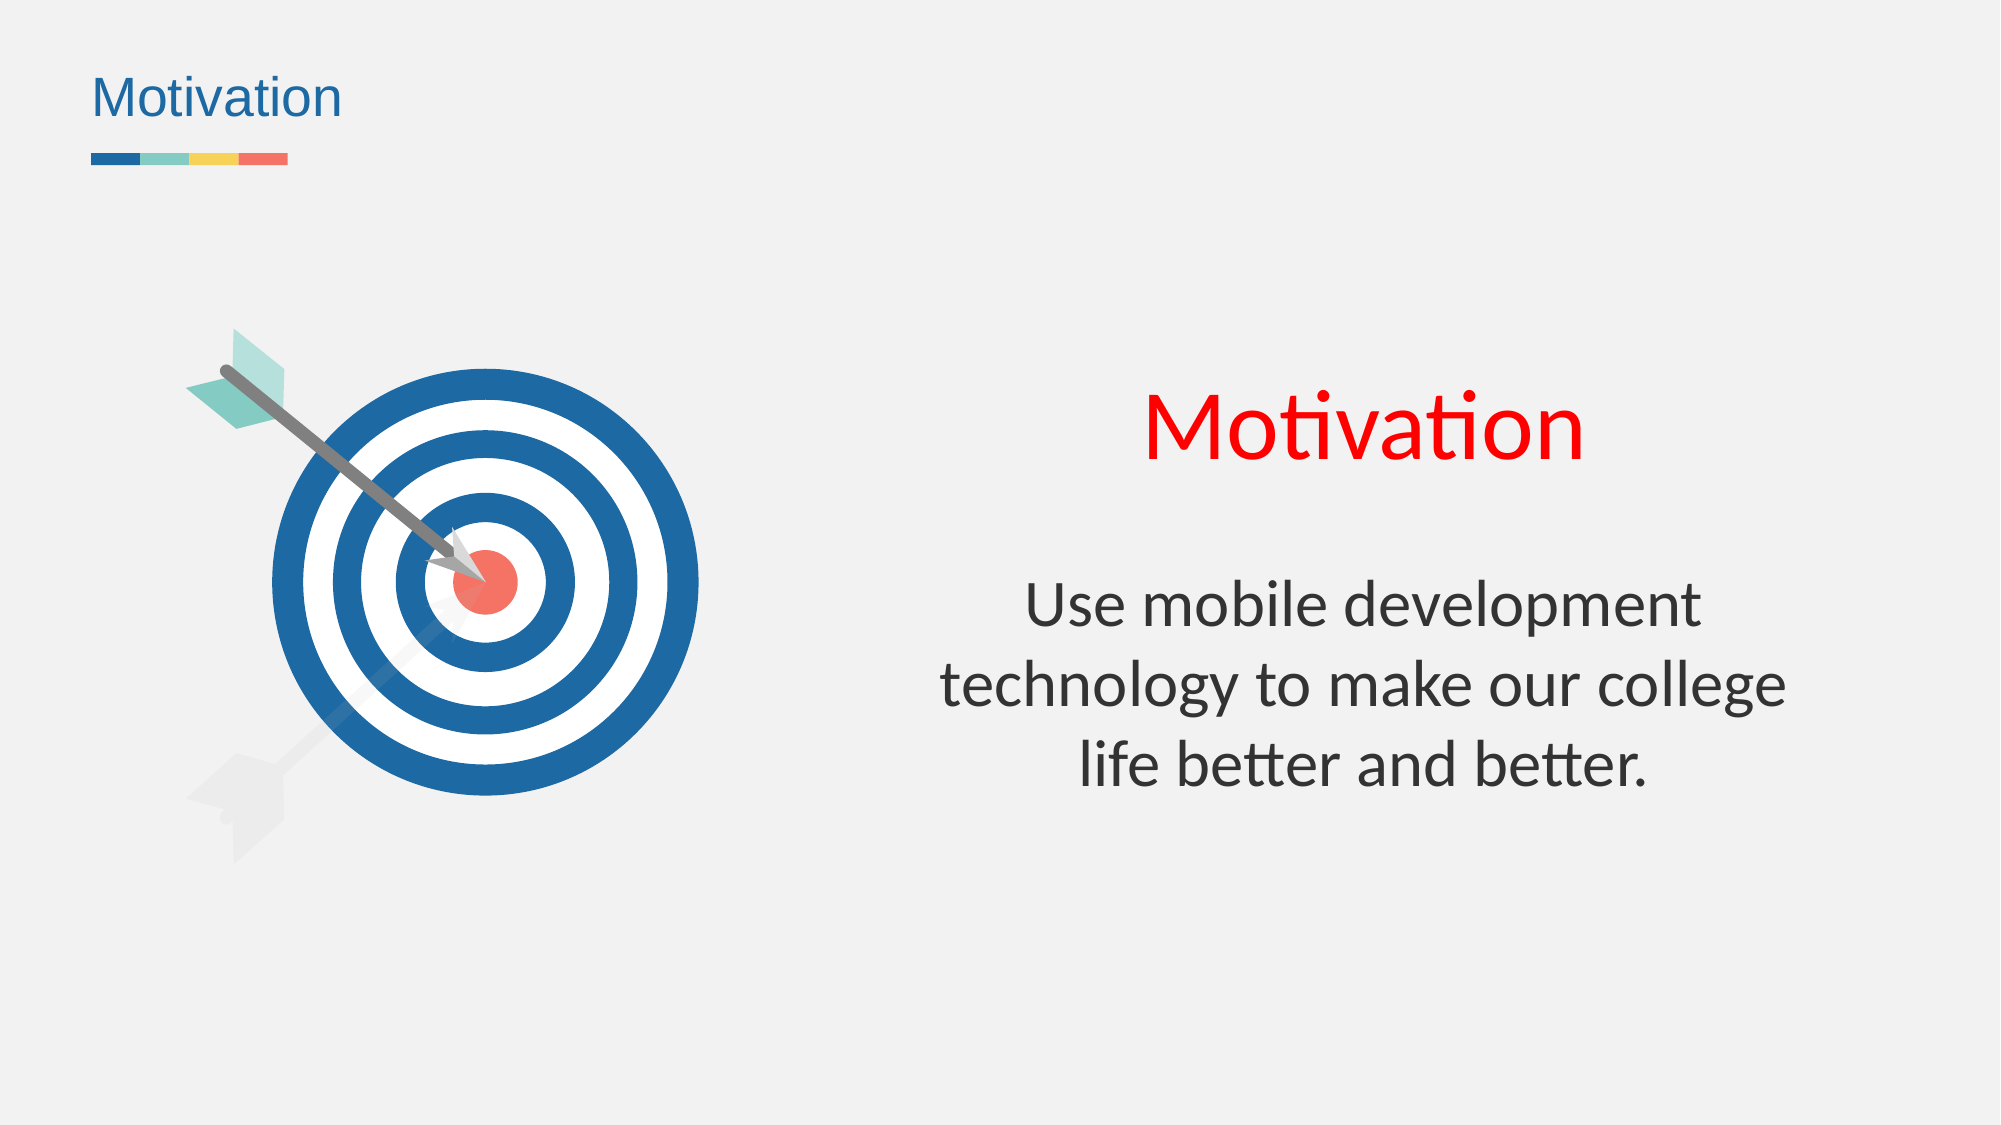

Motivation

Motivation

Use mobile development technology to make our college life better and better.